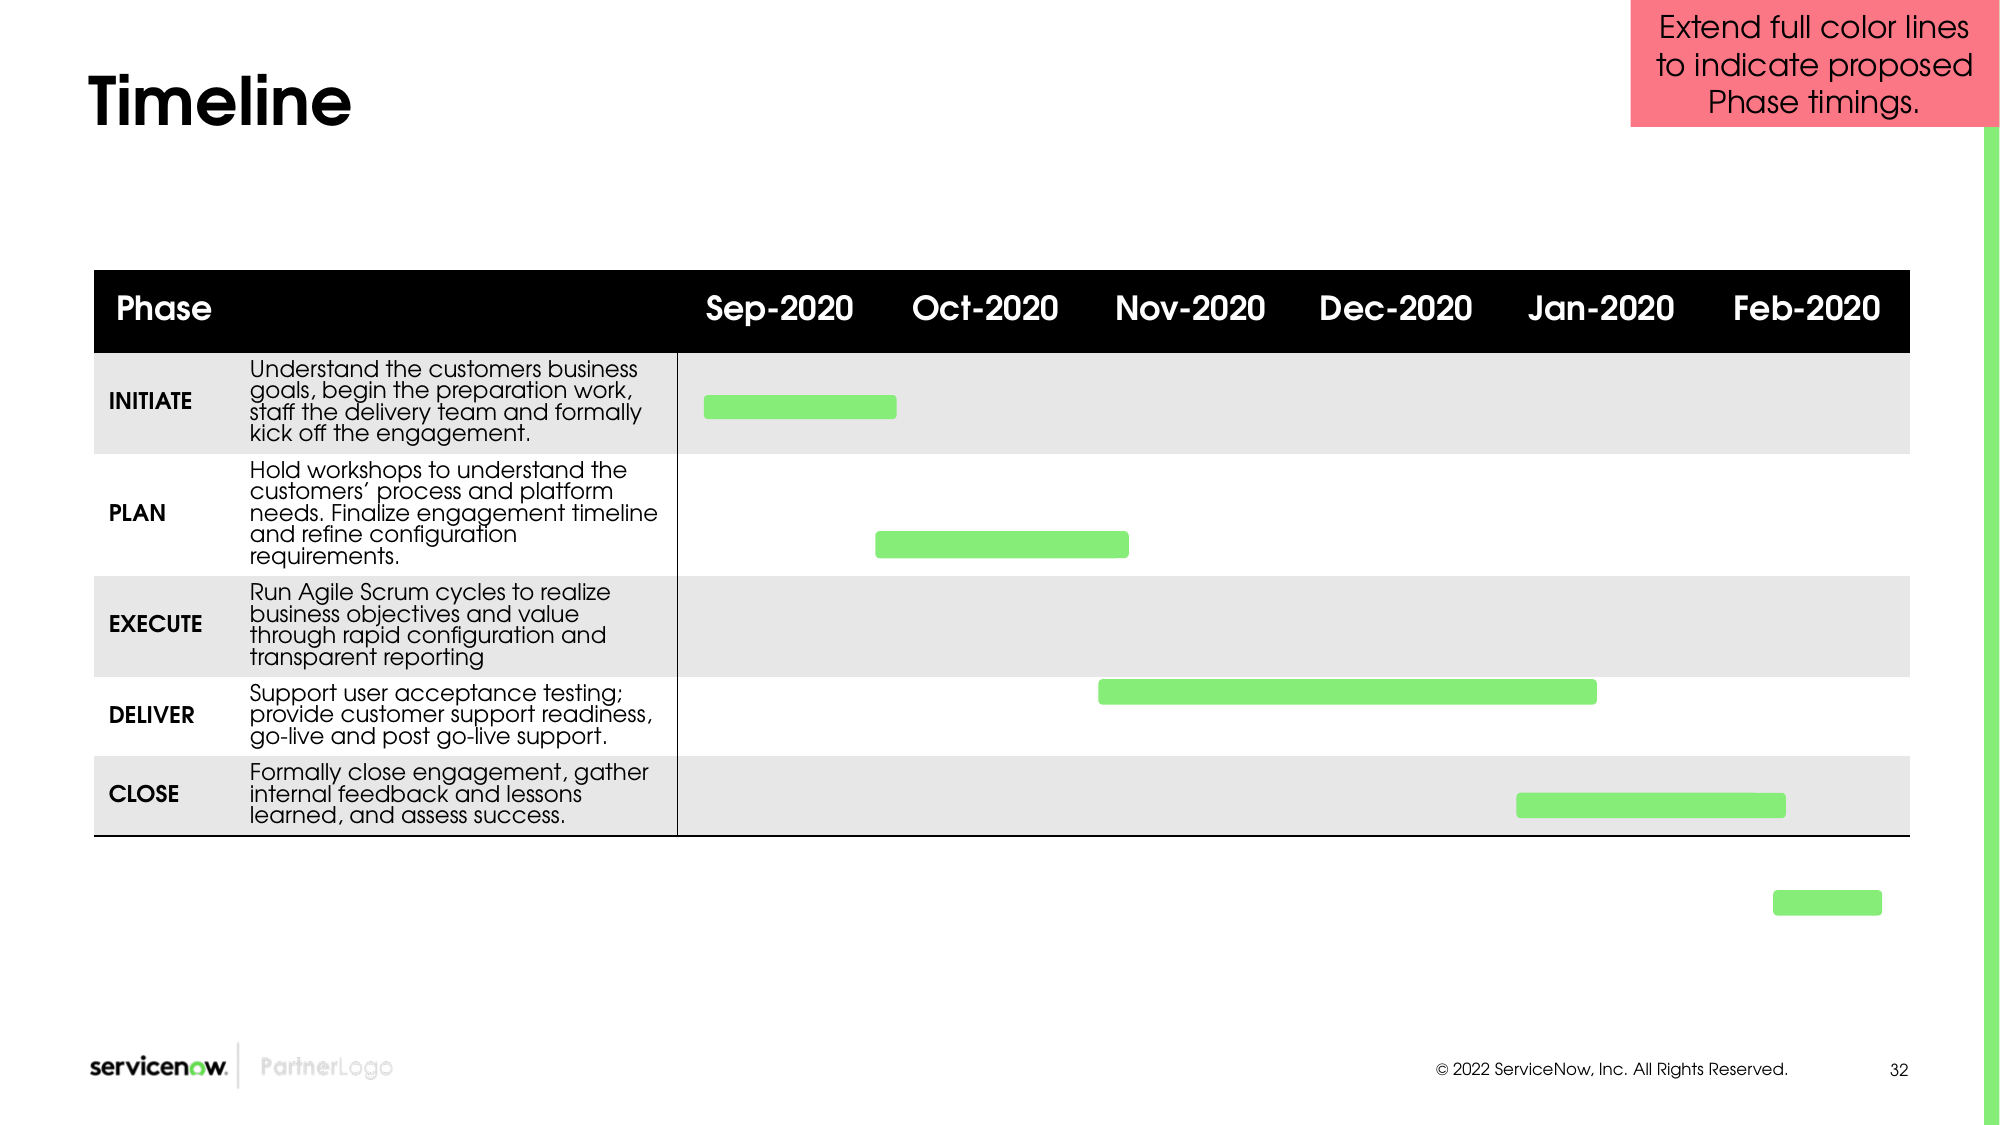

Extend full color lines to indicate proposed Phase timings.
# Timeline
| Phase |  | Sep-2020 | Oct-2020 | Nov-2020 | Dec-2020 | Jan-2020 | Feb-2020 |
| --- | --- | --- | --- | --- | --- | --- | --- |
| INITIATE | Understand the customers business goals, begin the preparation work, staff the delivery team and formally kick off the engagement. |  |  |  |  |  |  |
| PLAN | Hold workshops to understand the customers’ process and platform needs. Finalize engagement timeline and refine configuration requirements. |  |  |  |  |  |  |
| EXECUTE | Run Agile Scrum cycles to realize business objectives and value through rapid configuration and transparent reporting |  |  |  |  |  |  |
| DELIVER | Support user acceptance testing; provide customer support readiness, go-live and post go-live support. |  |  |  |  |  |  |
| CLOSE | Formally close engagement, gather internal feedback and lessons learned, and assess success. |  |  |  |  |  |  |